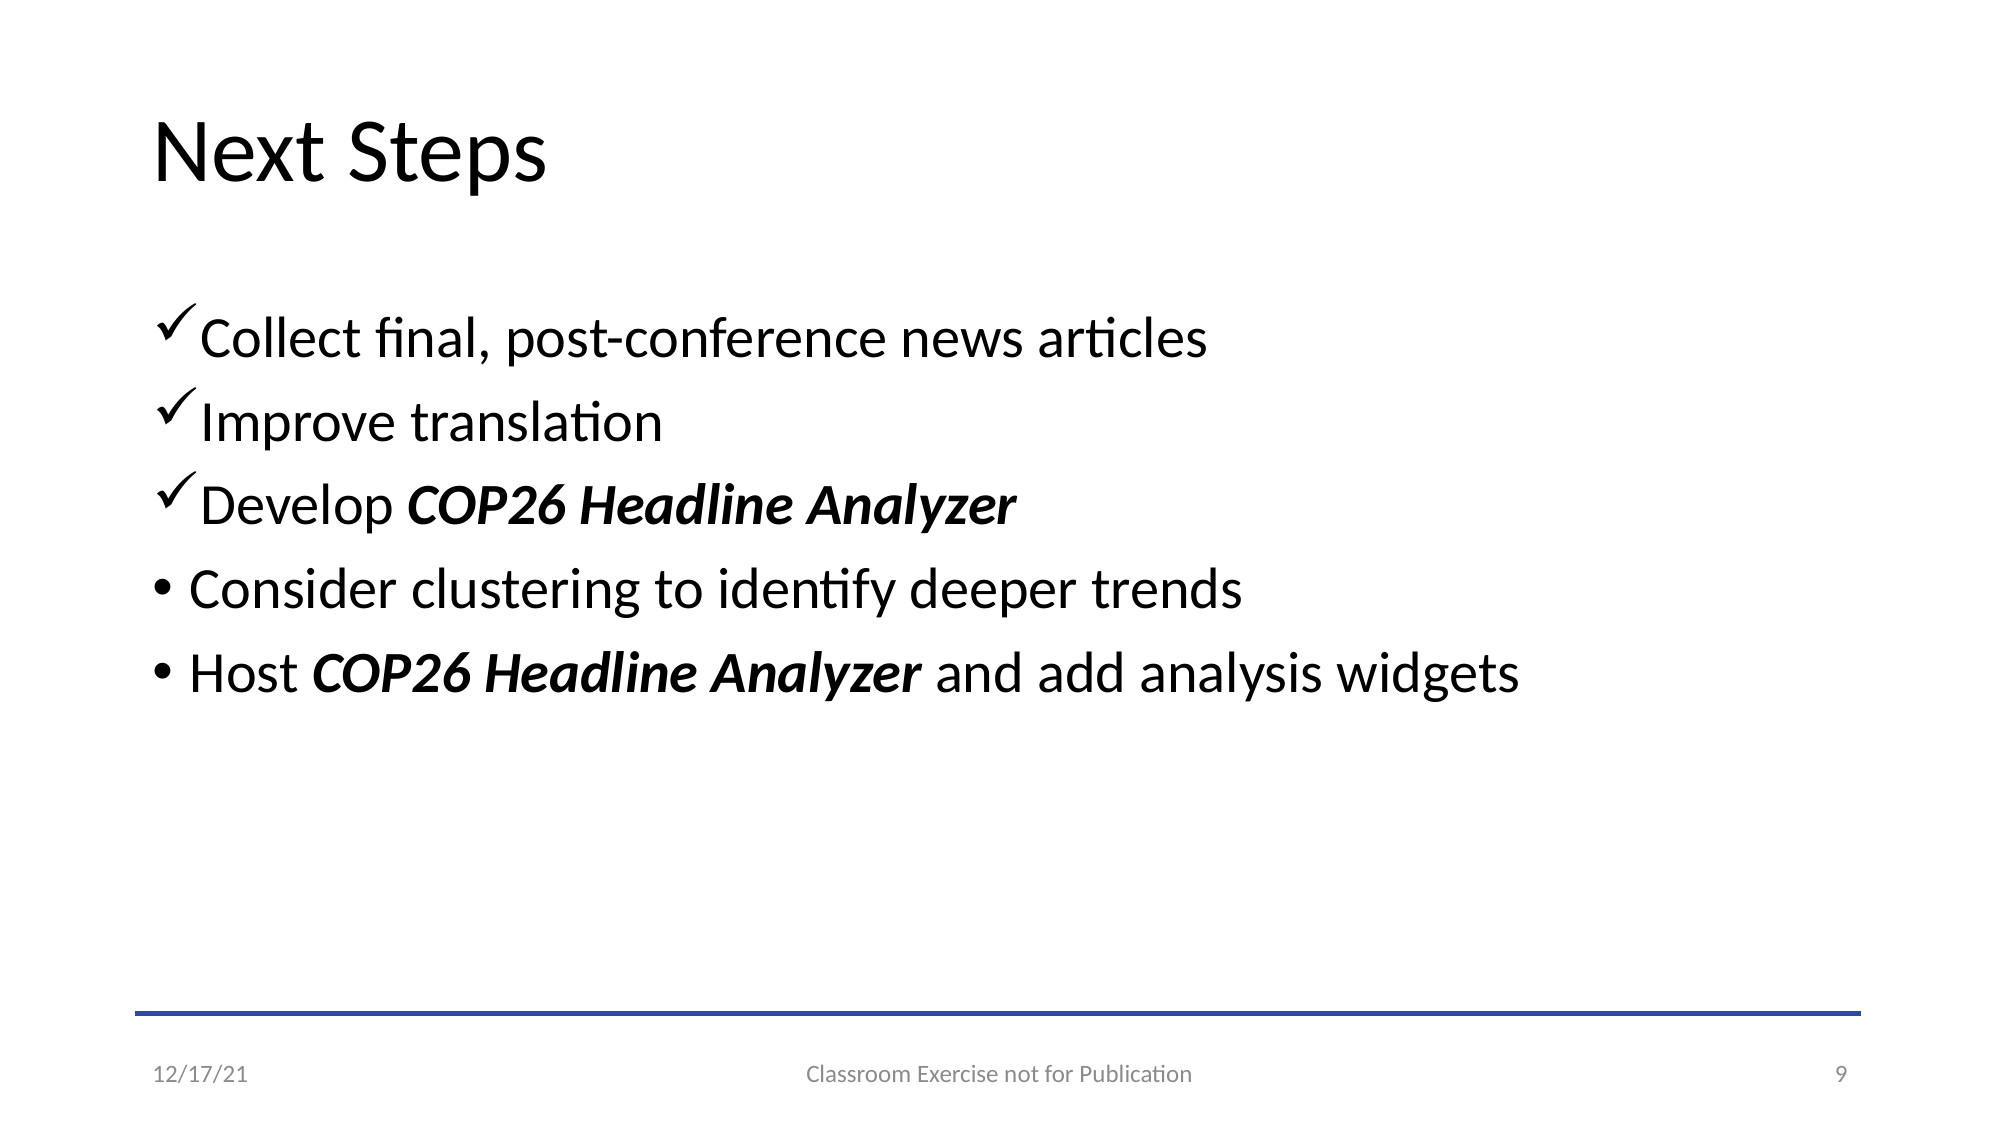

# Next Steps
Collect final, post-conference news articles
Improve translation
Develop COP26 Headline Analyzer
Consider clustering to identify deeper trends
Host COP26 Headline Analyzer and add analysis widgets
12/17/21
Classroom Exercise not for Publication
9